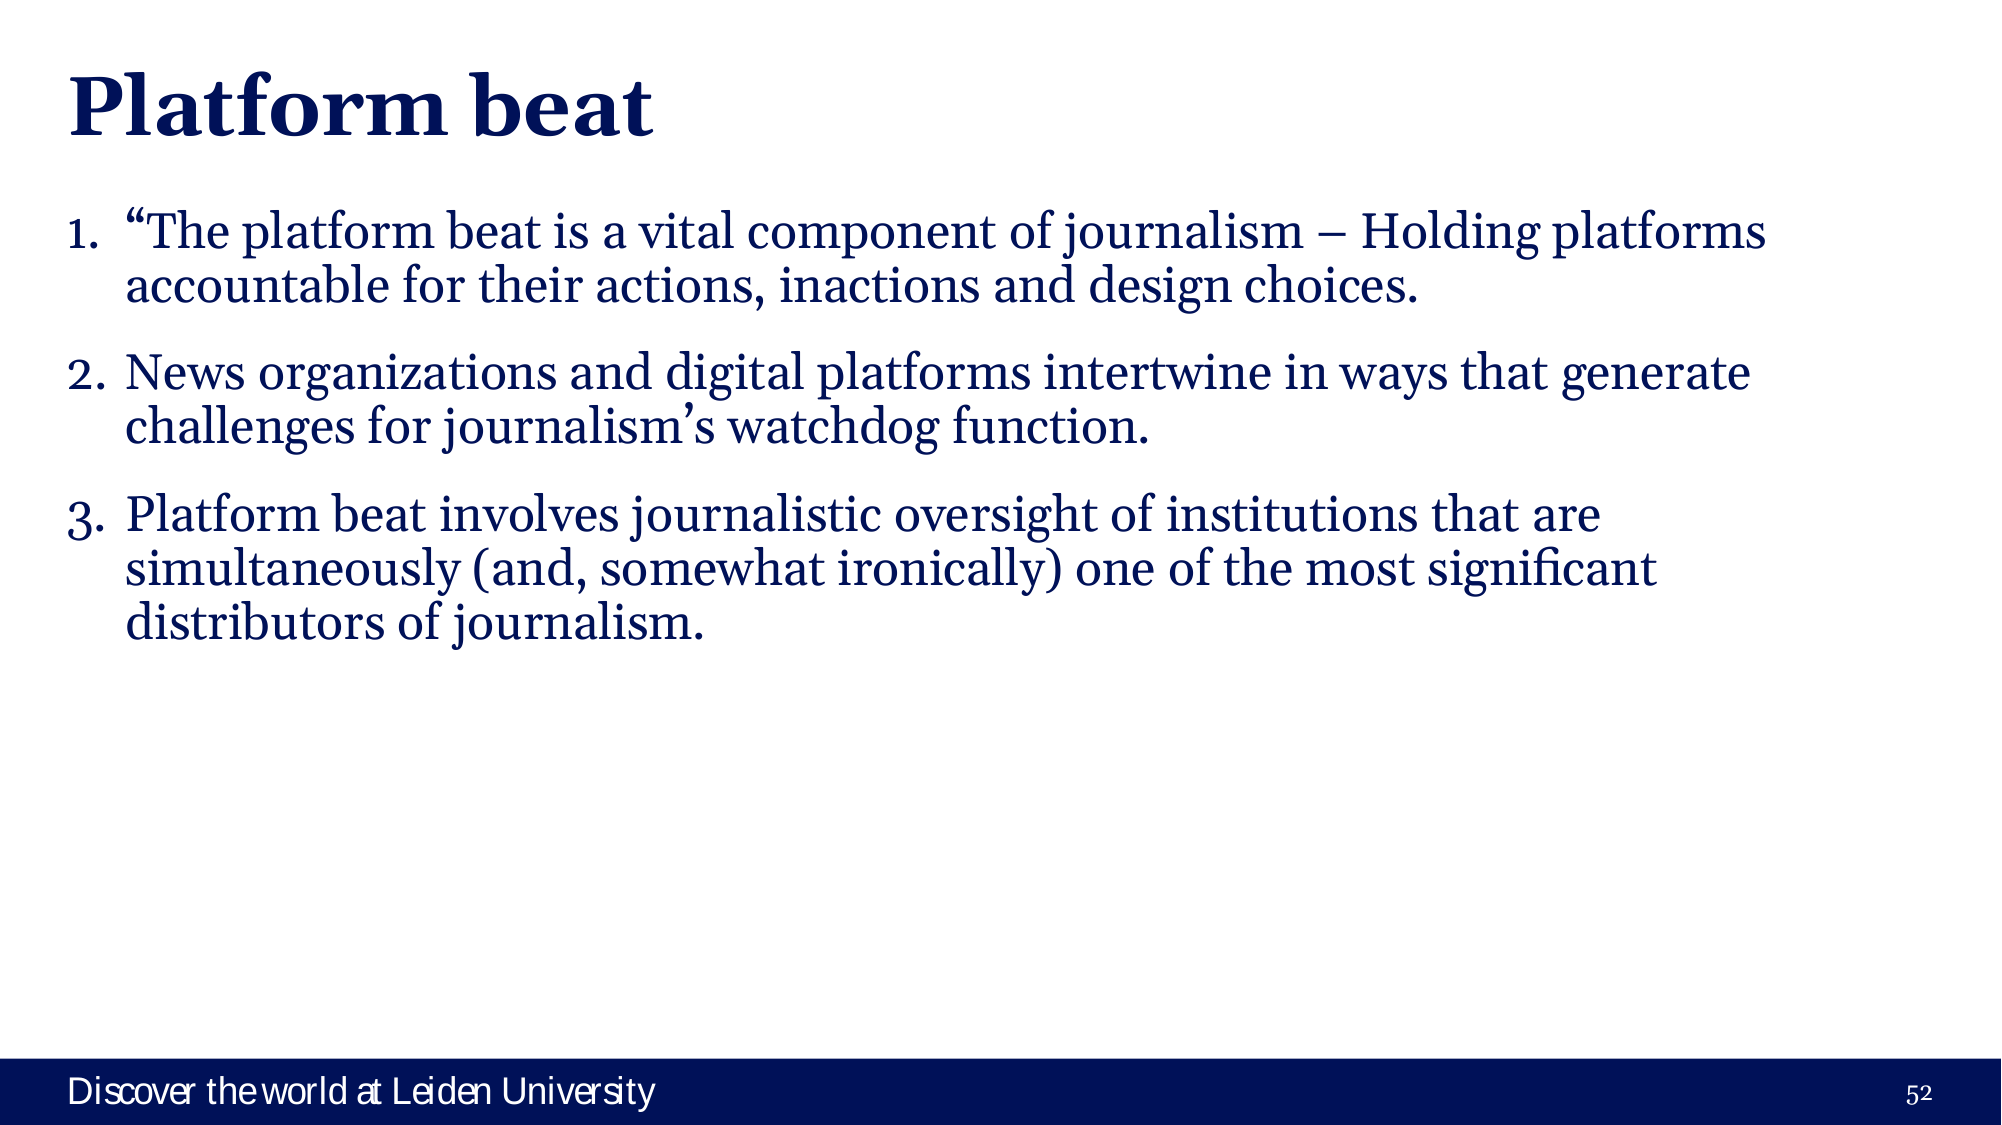

# Platform beat
“The platform beat is a vital component of journalism – Holding platforms accountable for their actions, inactions and design choices.
News organizations and digital platforms intertwine in ways that generate challenges for journalism’s watchdog function.
Platform beat involves journalistic oversight of institutions that are simultaneously (and, somewhat ironically) one of the most significant distributors of journalism.

52